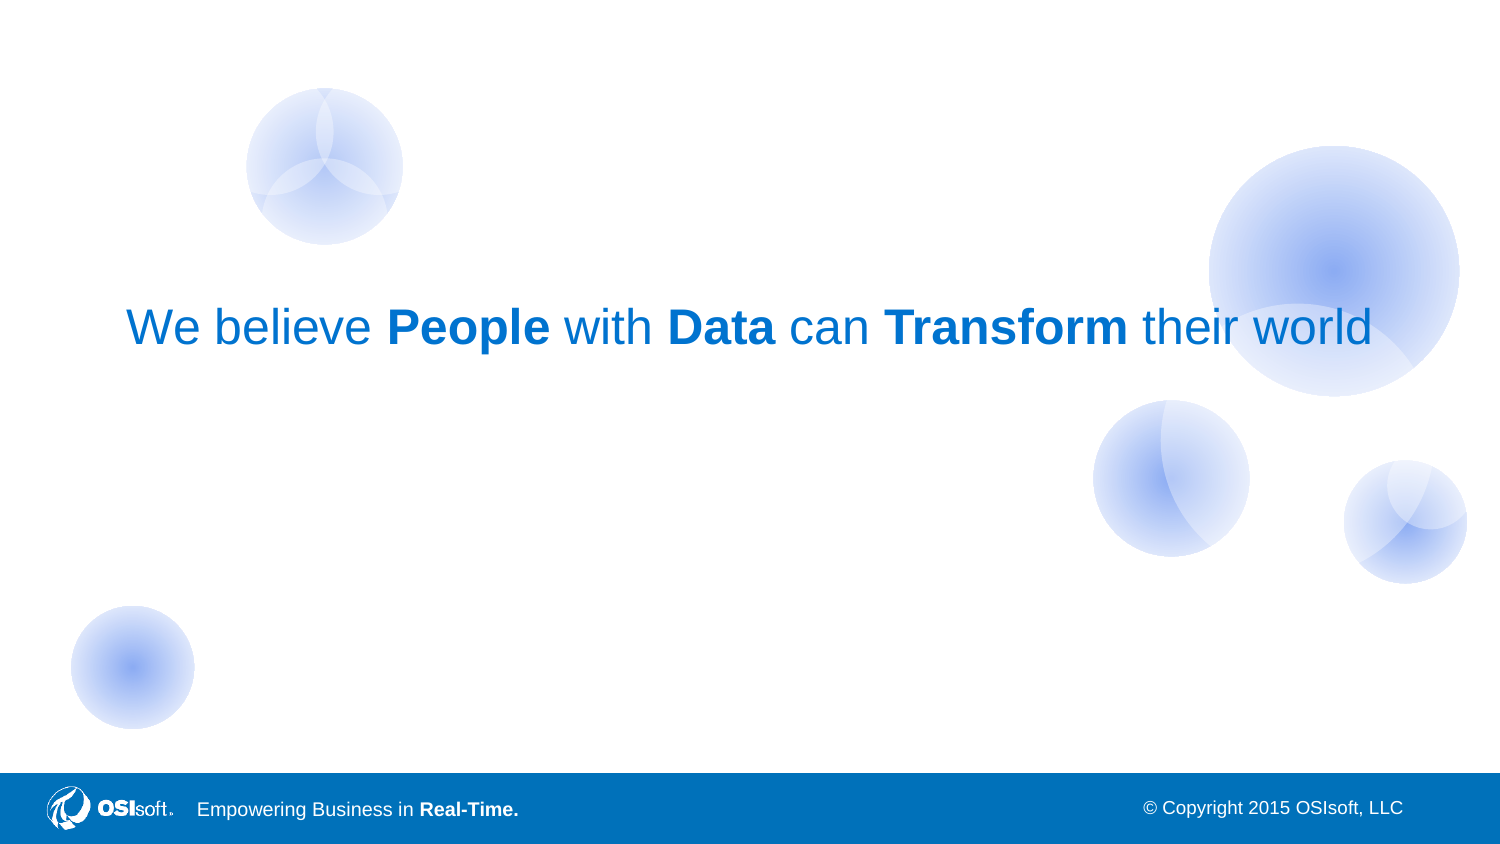

We believe People with Data can Transform their world